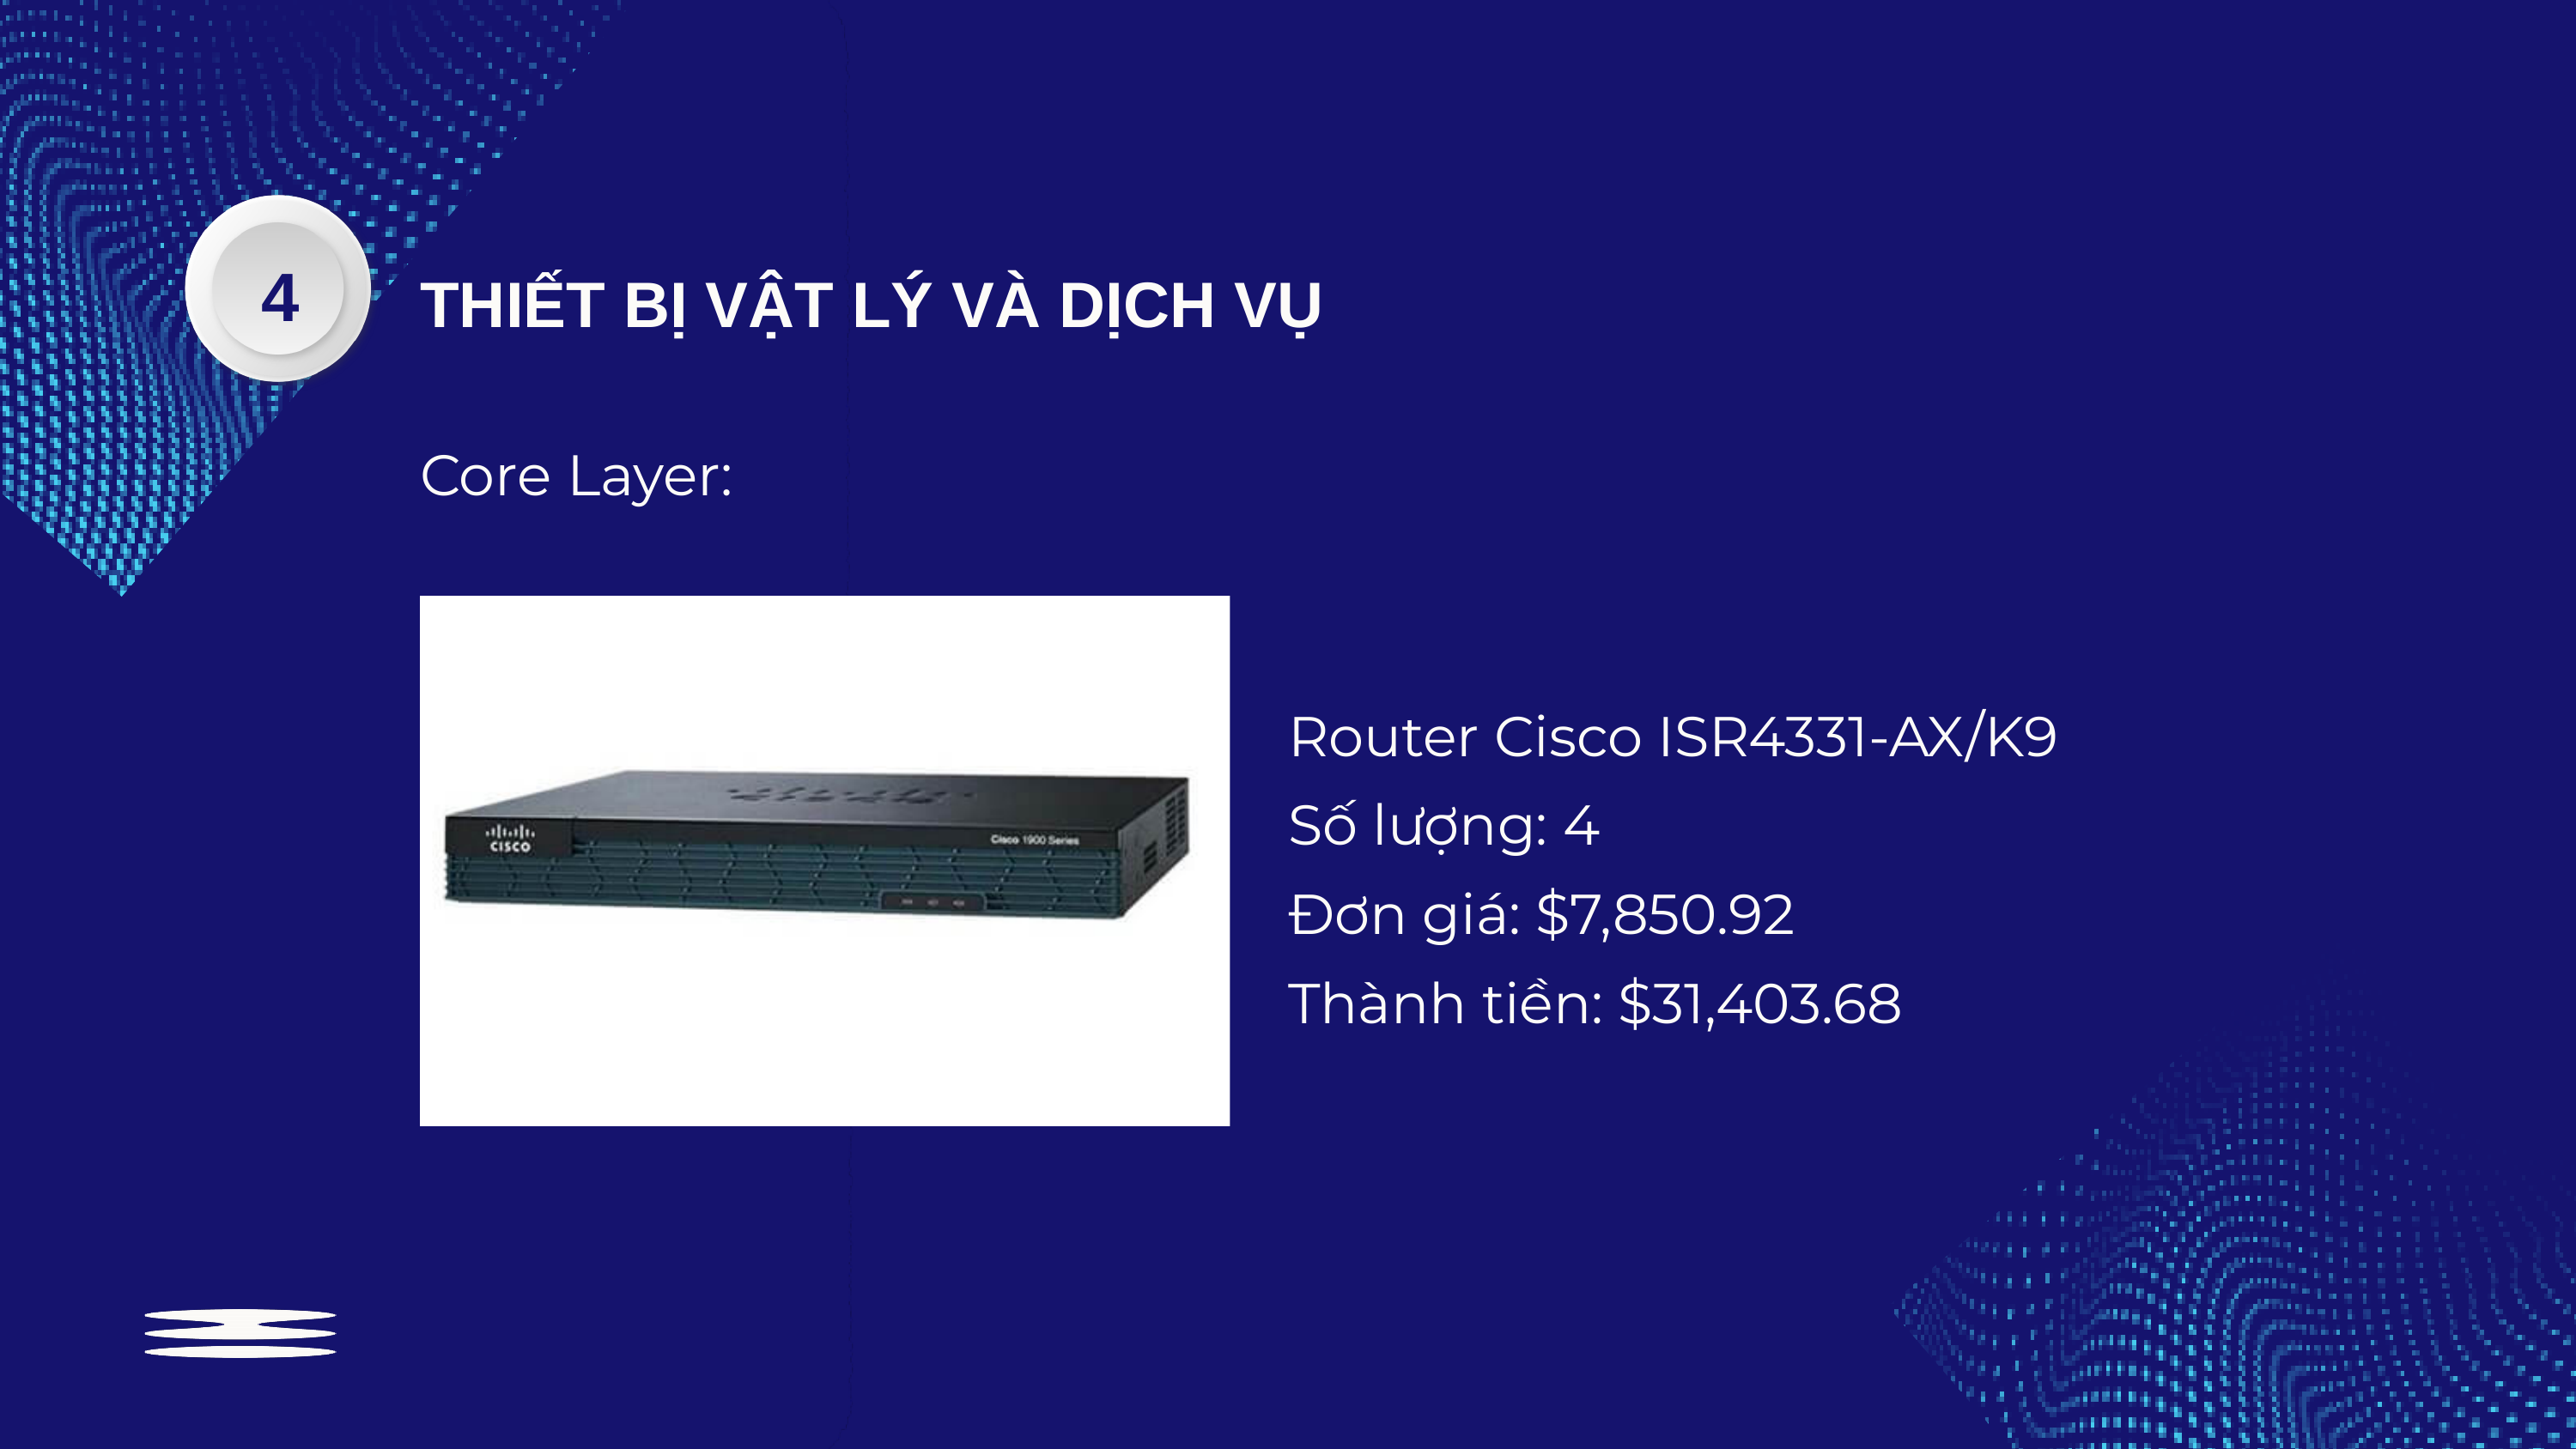

4
THIẾT BỊ VẬT LÝ VÀ DỊCH VỤ
Core Layer:

Router Cisco ISR4331-AX/K9
Số lượng: 4
Đơn giá: $7,850.92
Thành tiền: $31,403.68